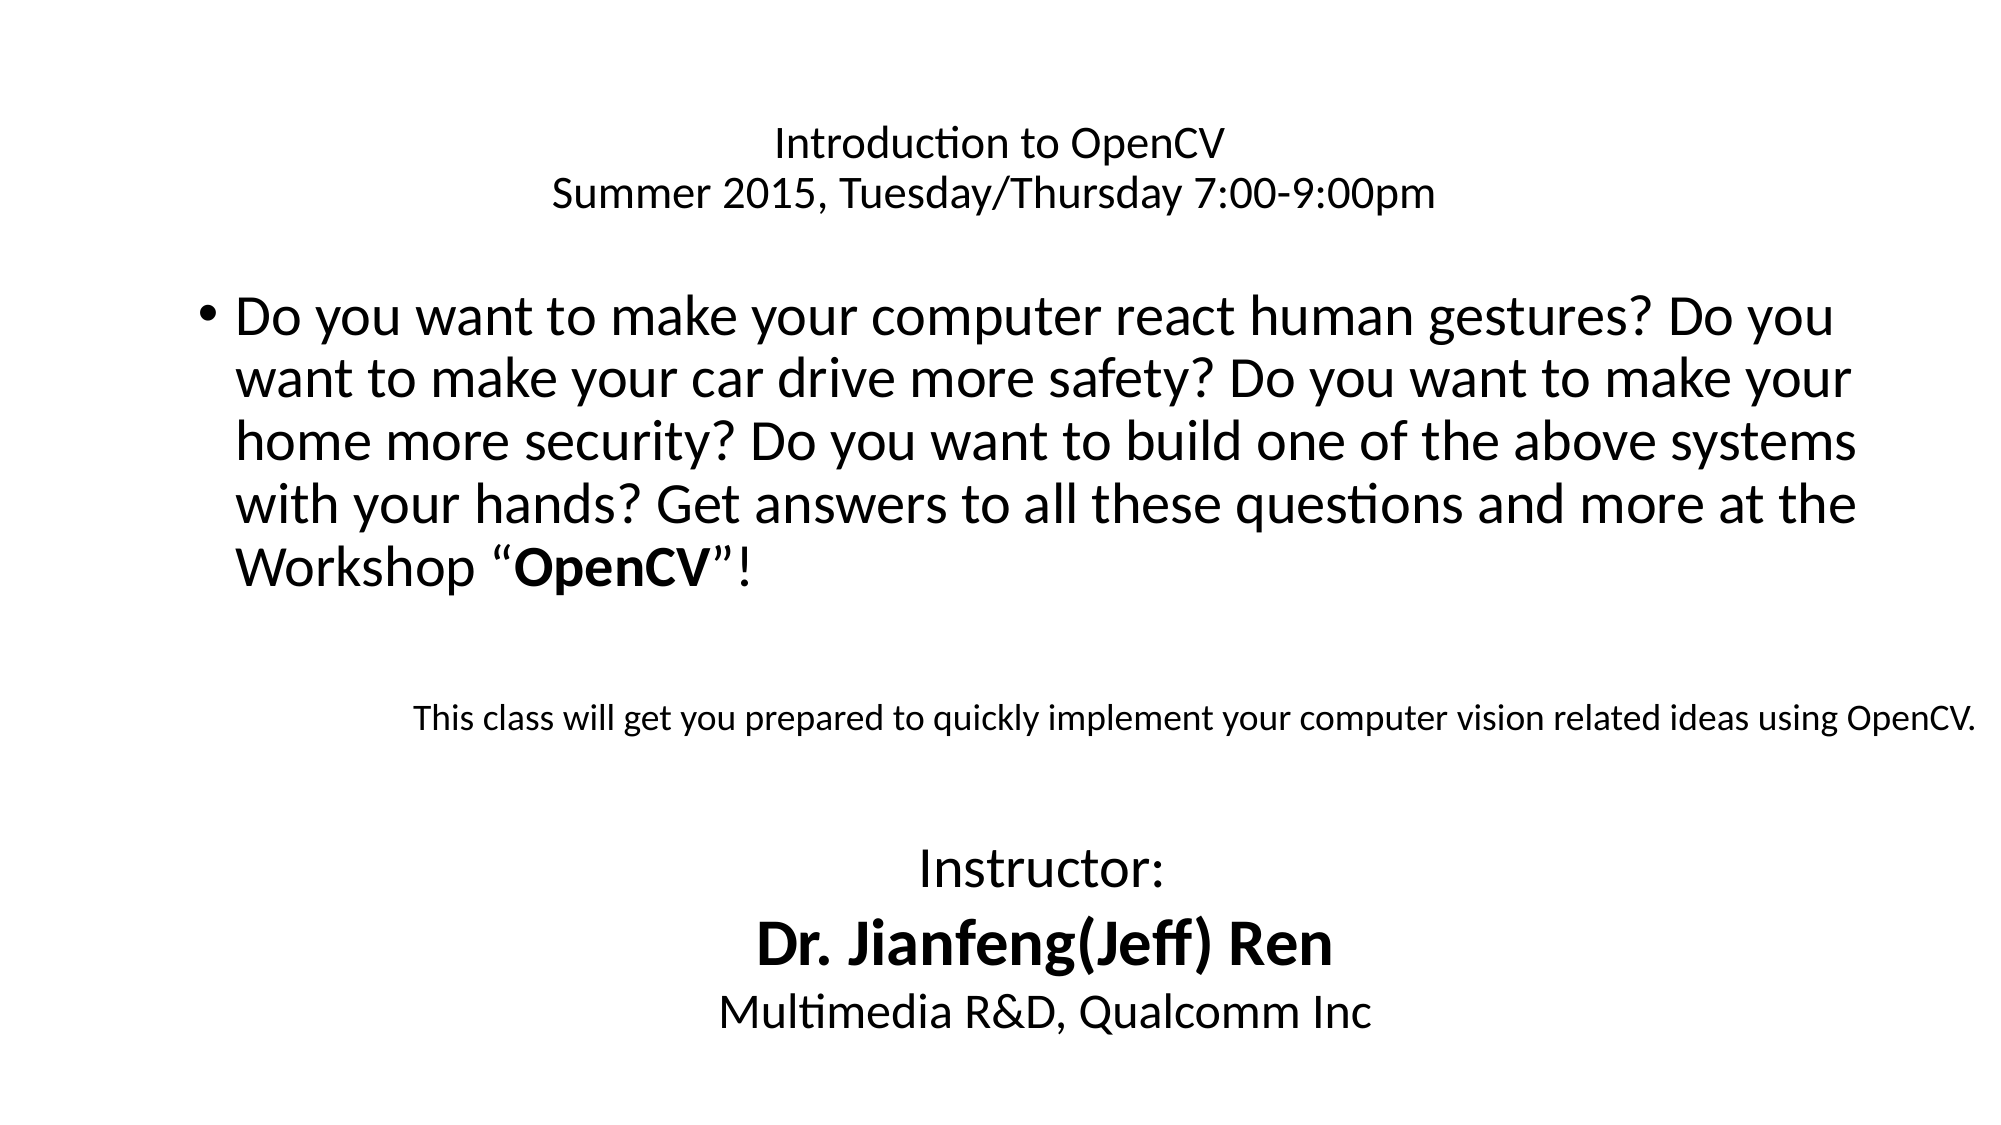

# Introduction to OpenCV Summer 2015, Tuesday/Thursday 7:00-9:00pm
Do you want to make your computer react human gestures? Do you want to make your car drive more safety? Do you want to make your home more security? Do you want to build one of the above systems with your hands? Get answers to all these questions and more at the Workshop “OpenCV”!

 This class will get you prepared to quickly implement your computer vision related ideas using OpenCV.
 Instructor:
Dr. Jianfeng(Jeff) Ren
Multimedia R&D, Qualcomm Inc